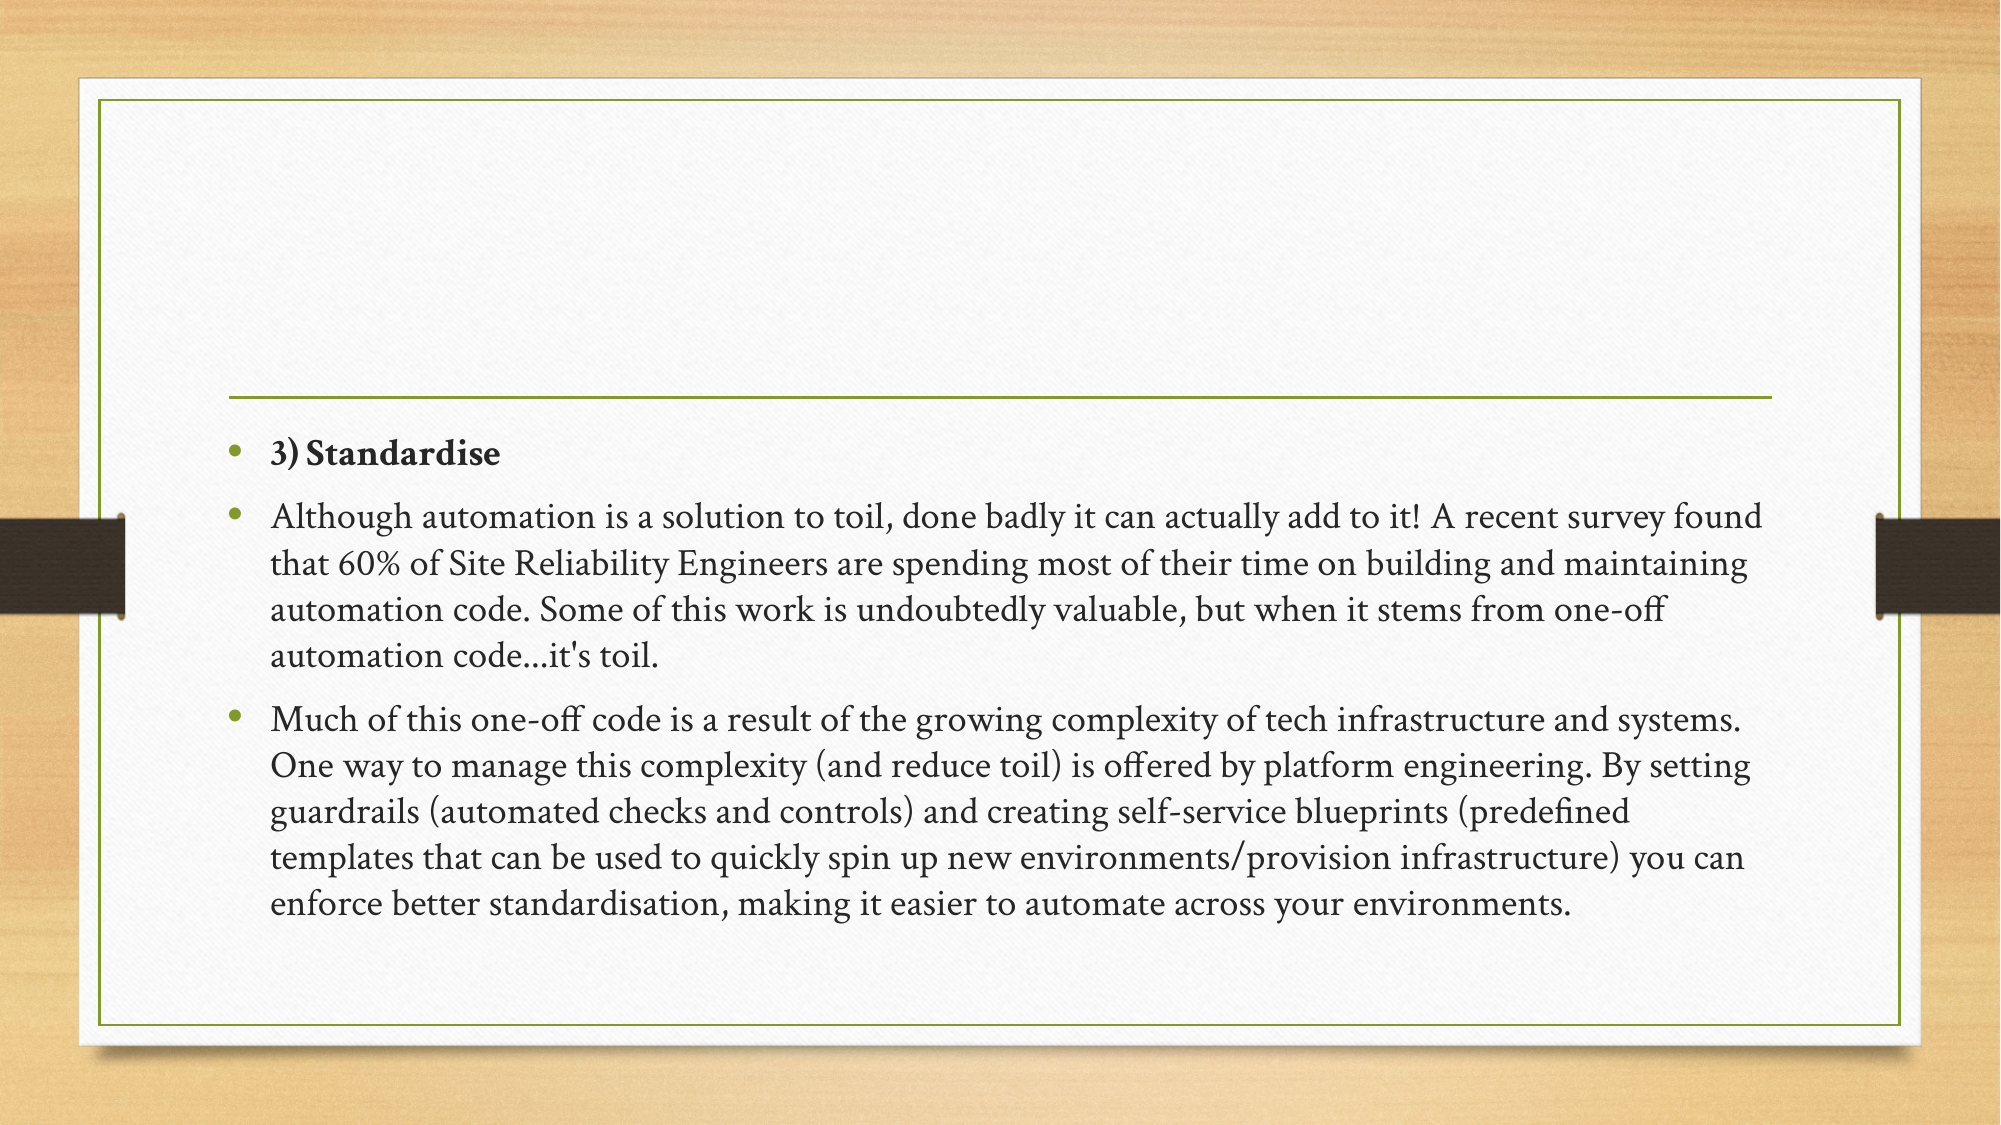

3) Standardise
Although automation is a solution to toil, done badly it can actually add to it! A recent survey found that 60% of Site Reliability Engineers are spending most of their time on building and maintaining automation code. Some of this work is undoubtedly valuable, but when it stems from one-off automation code...it's toil.
Much of this one-off code is a result of the growing complexity of tech infrastructure and systems. One way to manage this complexity (and reduce toil) is offered by platform engineering. By setting guardrails (automated checks and controls) and creating self-service blueprints (predefined templates that can be used to quickly spin up new environments/provision infrastructure) you can enforce better standardisation, making it easier to automate across your environments.